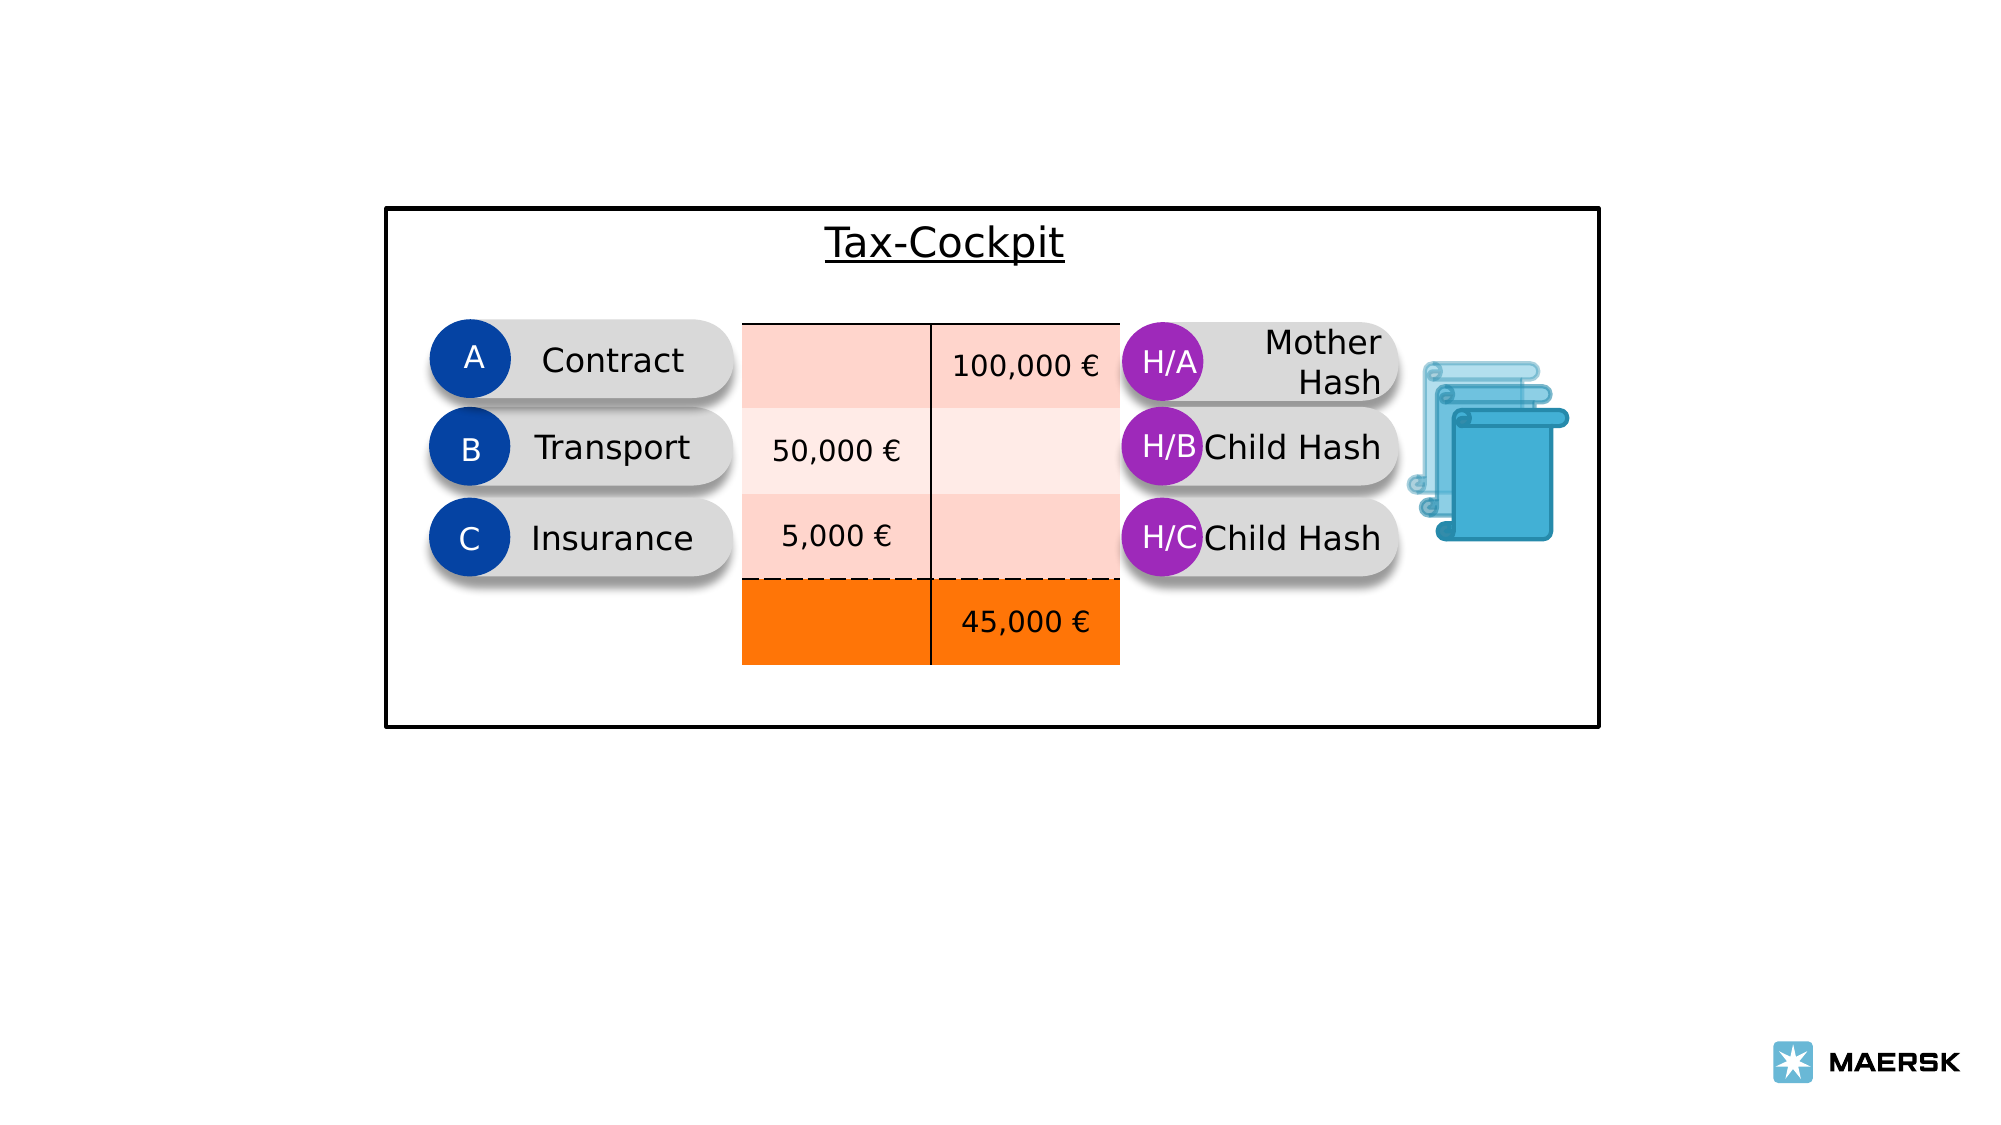

Tax-Cockpit
      Contract

A
      Mother Hash

|  | 100,000 € |
| --- | --- |
| 50,000 € |  |
| 5,000 € |  |
|  | 45,000 € |
H/A

  Child Hash

      Transport

B
H/B

      Child Hash
      Insurance

C
H/C